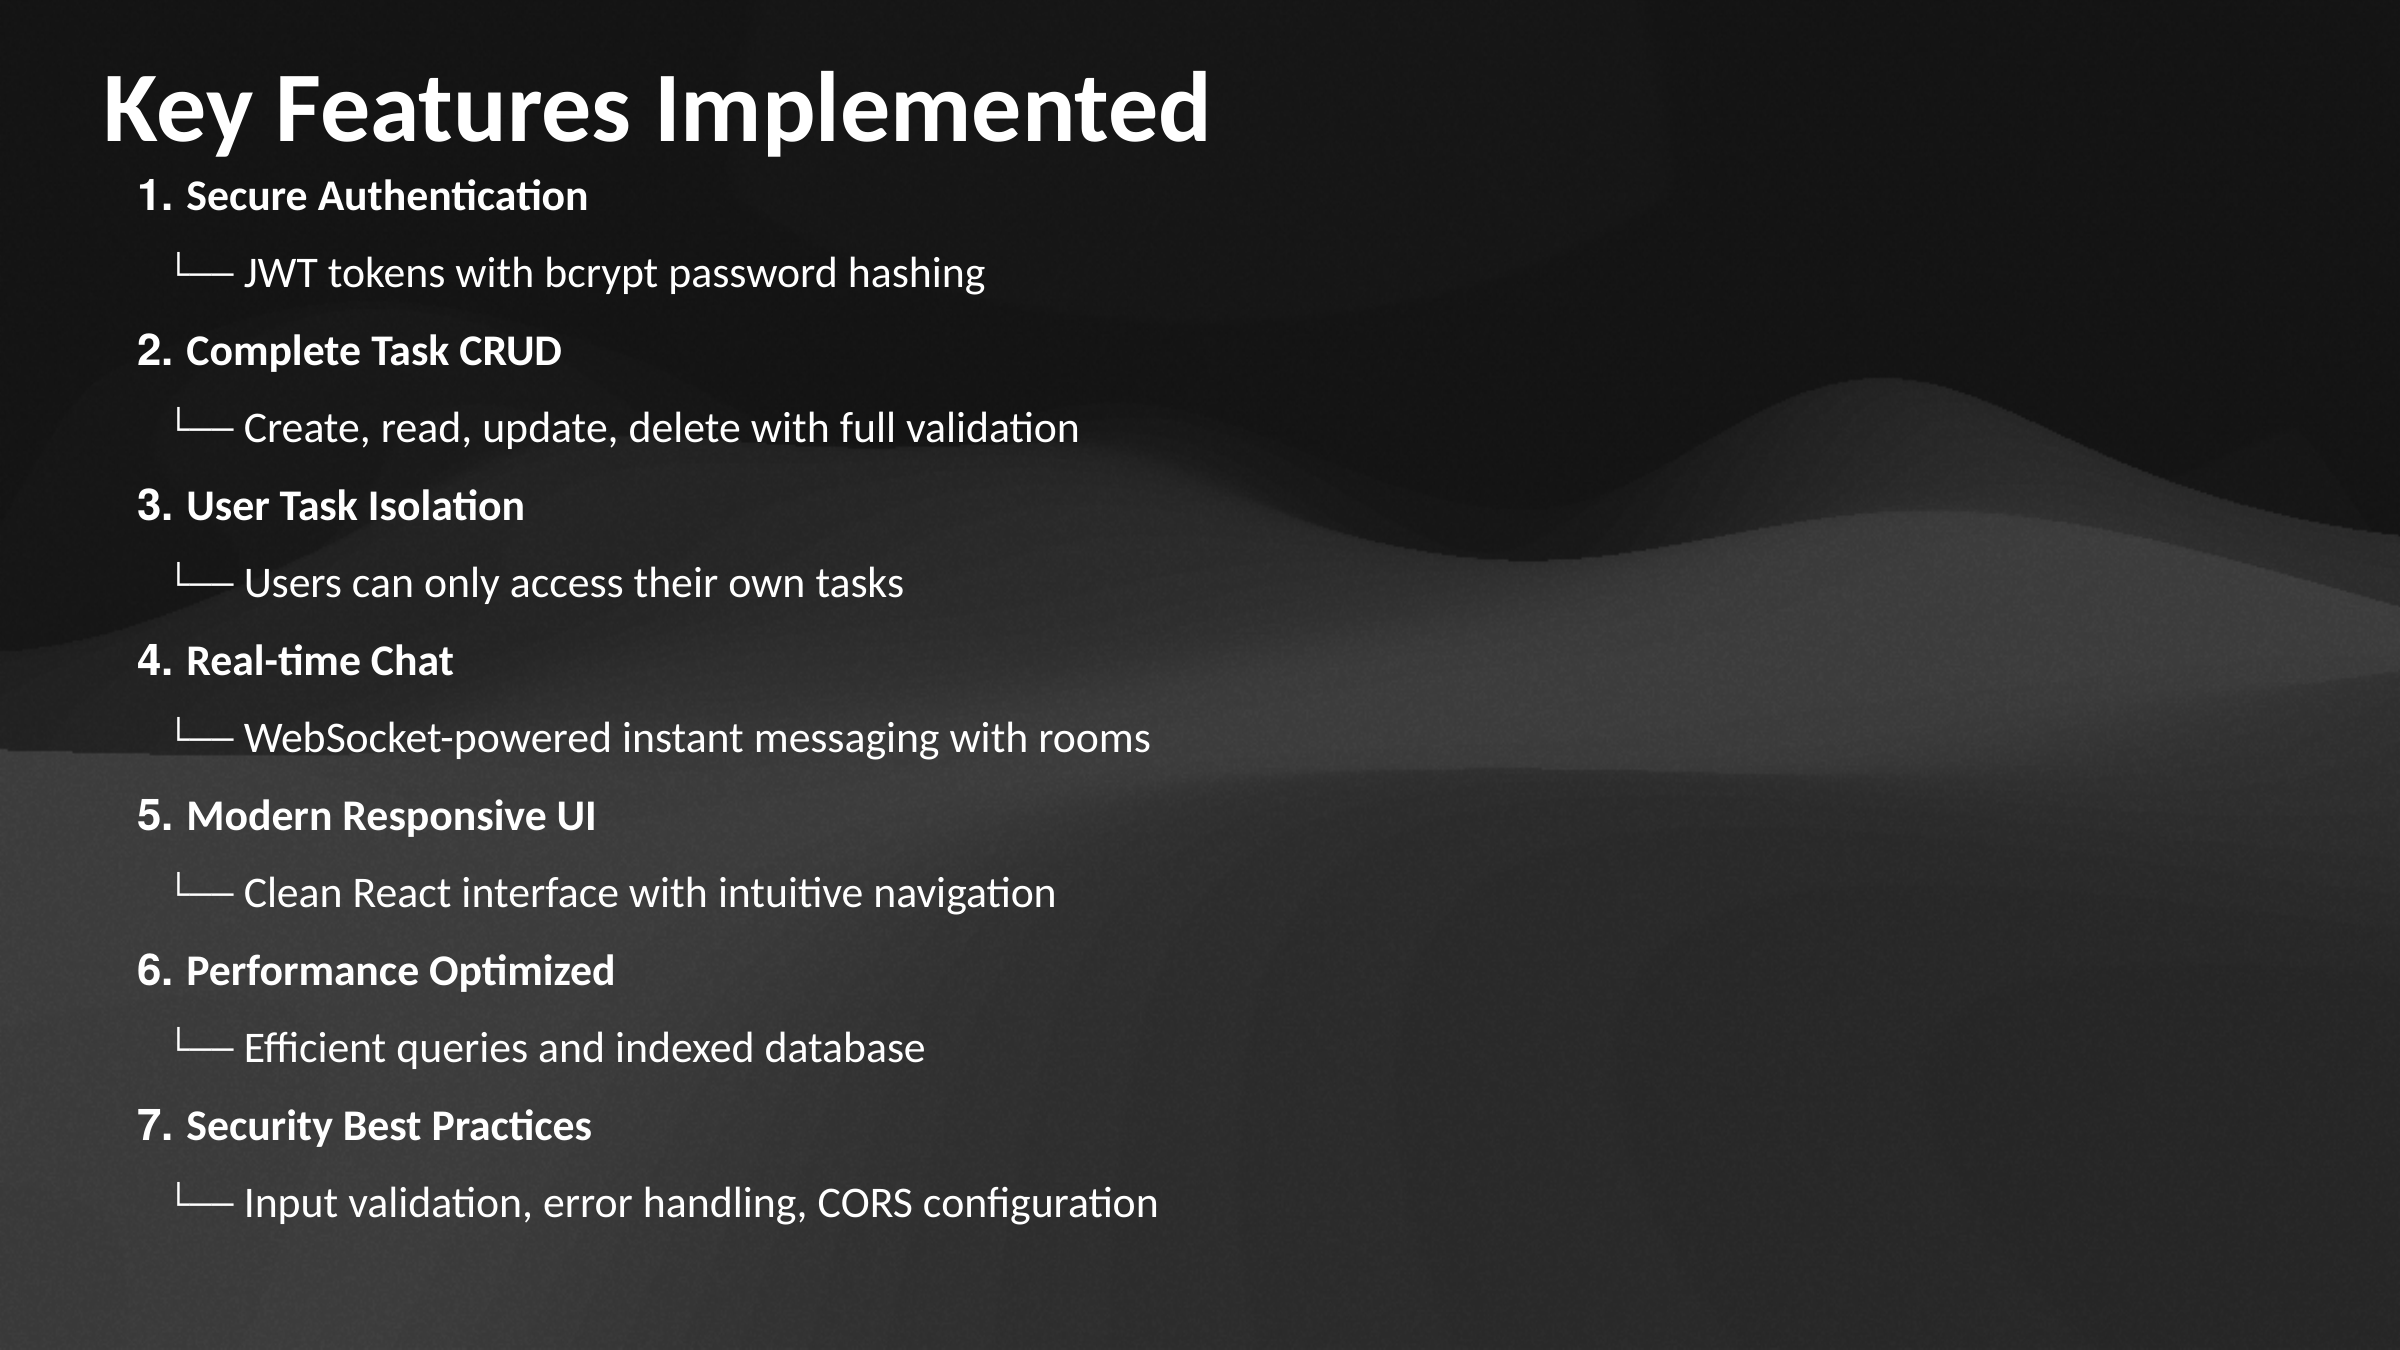

Key Features Implemented
1. Secure Authentication
   └── JWT tokens with bcrypt password hashing
2. Complete Task CRUD
   └── Create, read, update, delete with full validation
3. User Task Isolation
   └── Users can only access their own tasks
4. Real-time Chat
   └── WebSocket-powered instant messaging with rooms
5. Modern Responsive UI
   └── Clean React interface with intuitive navigation
6. Performance Optimized
   └── Efficient queries and indexed database
7. Security Best Practices
   └── Input validation, error handling, CORS configuration